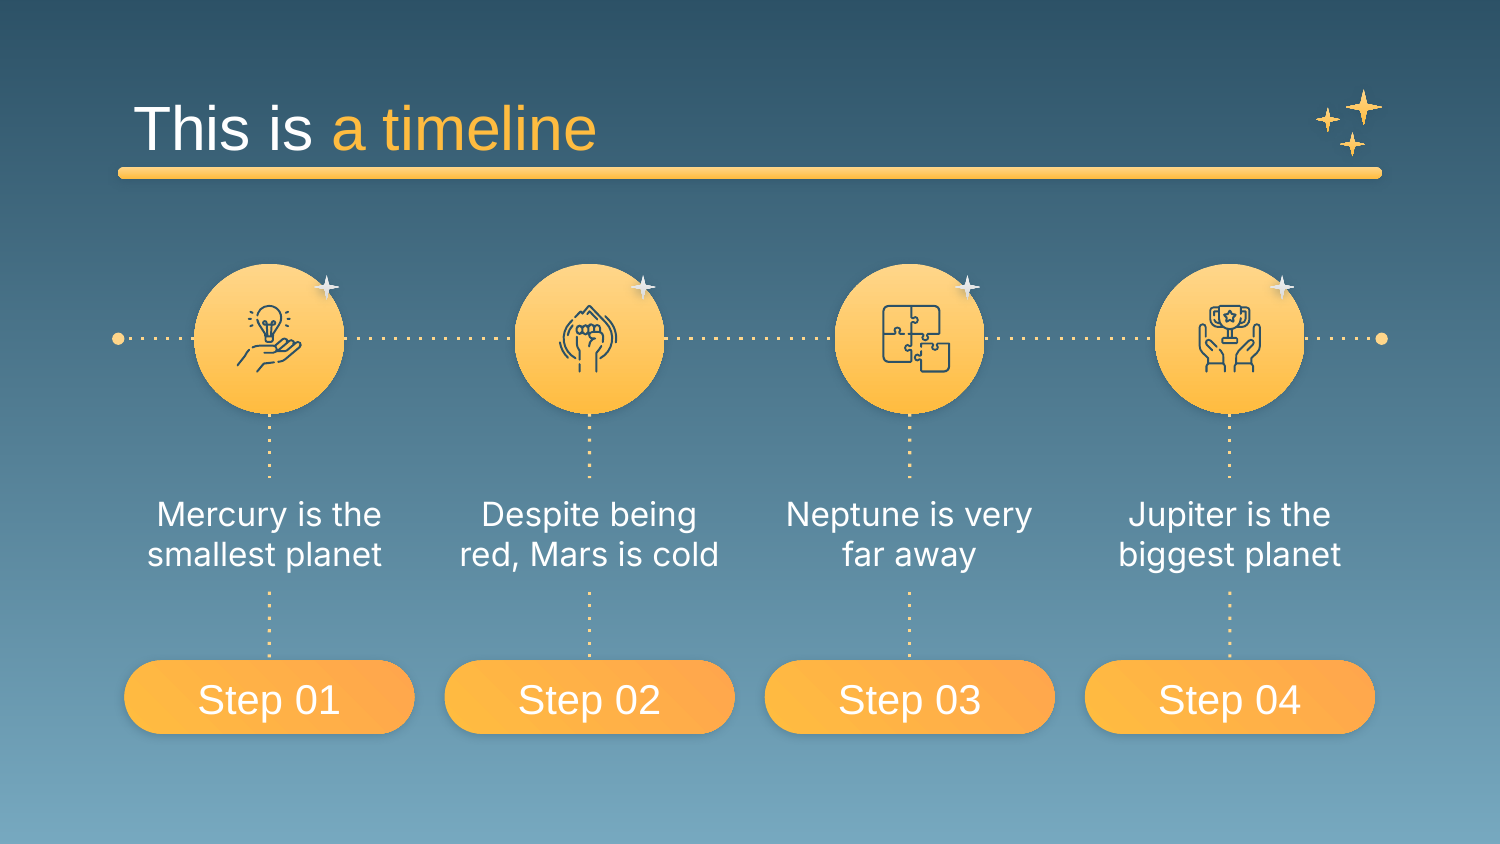

# This is a timeline

Mercury is the smallest planet
Despite being red, Mars is cold
Neptune is very far away
Jupiter is the biggest planet
Step 01
Step 02
Step 03
Step 04